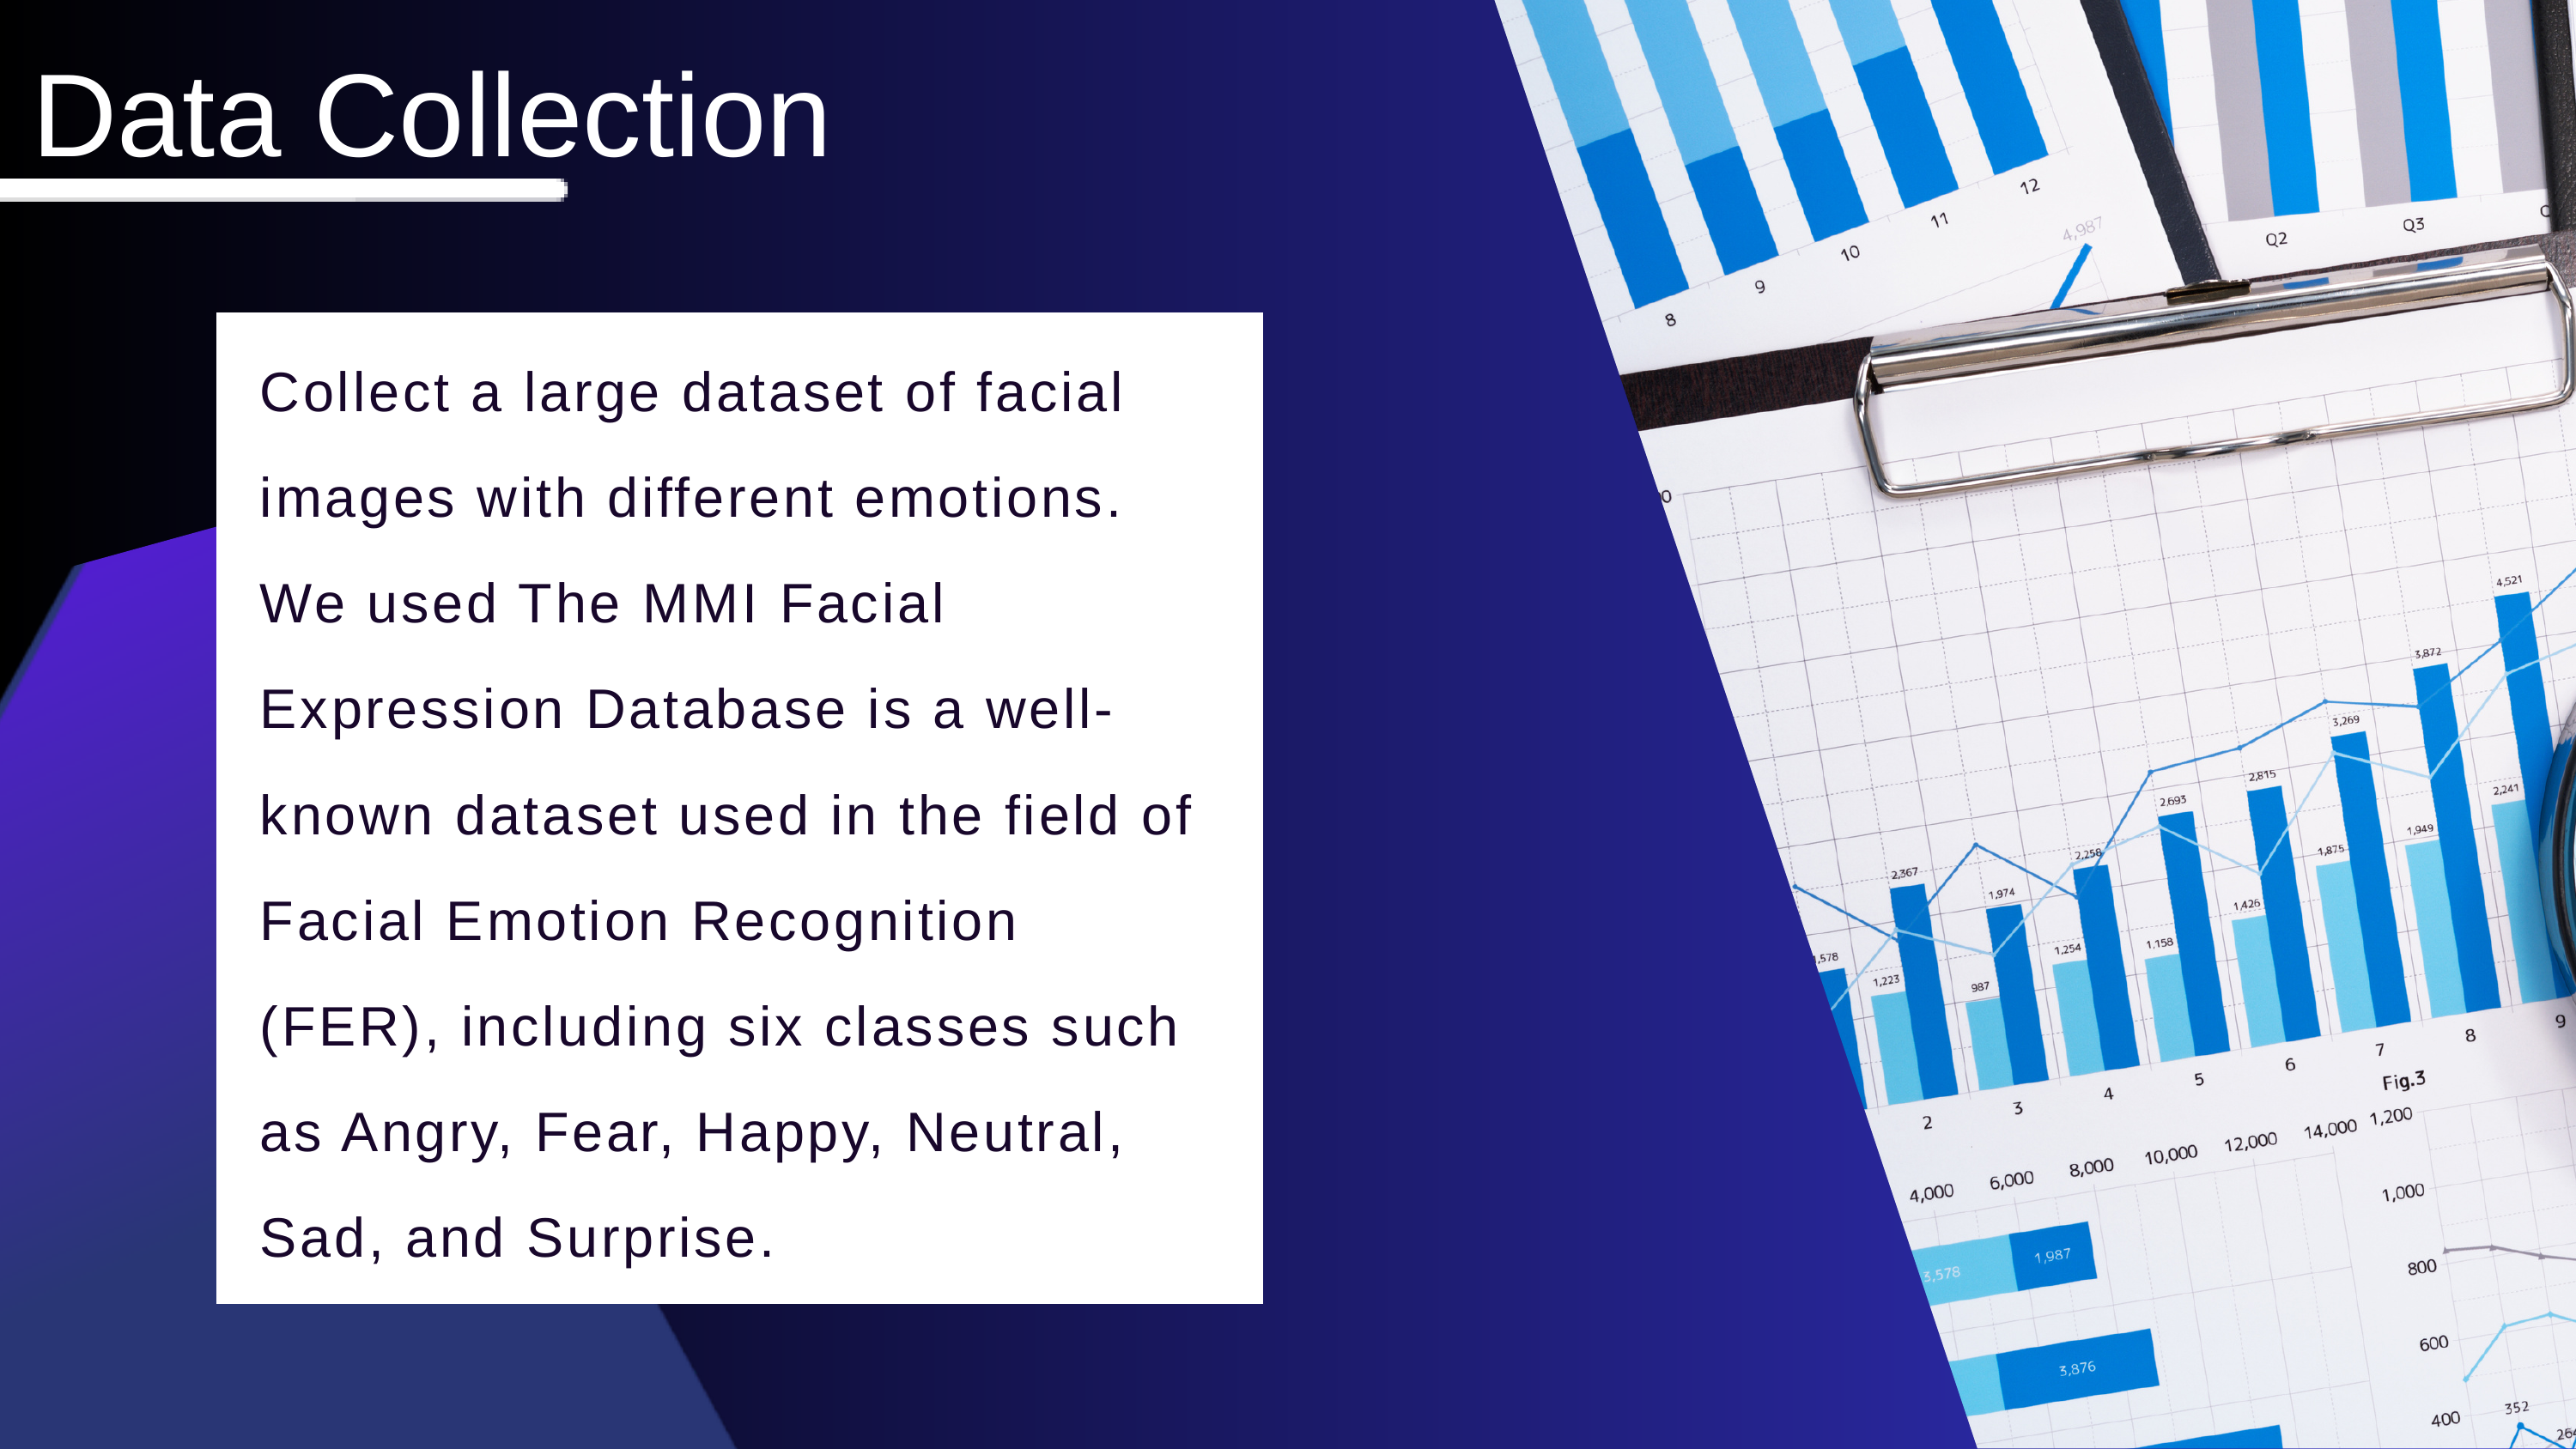

Data Collection

Collect a large dataset of facial images with different emotions. We used The MMI Facial Expression Database is a well-known dataset used in the field of Facial Emotion Recognition (FER), including six classes such as Angry, Fear, Happy, Neutral, Sad, and Surprise.